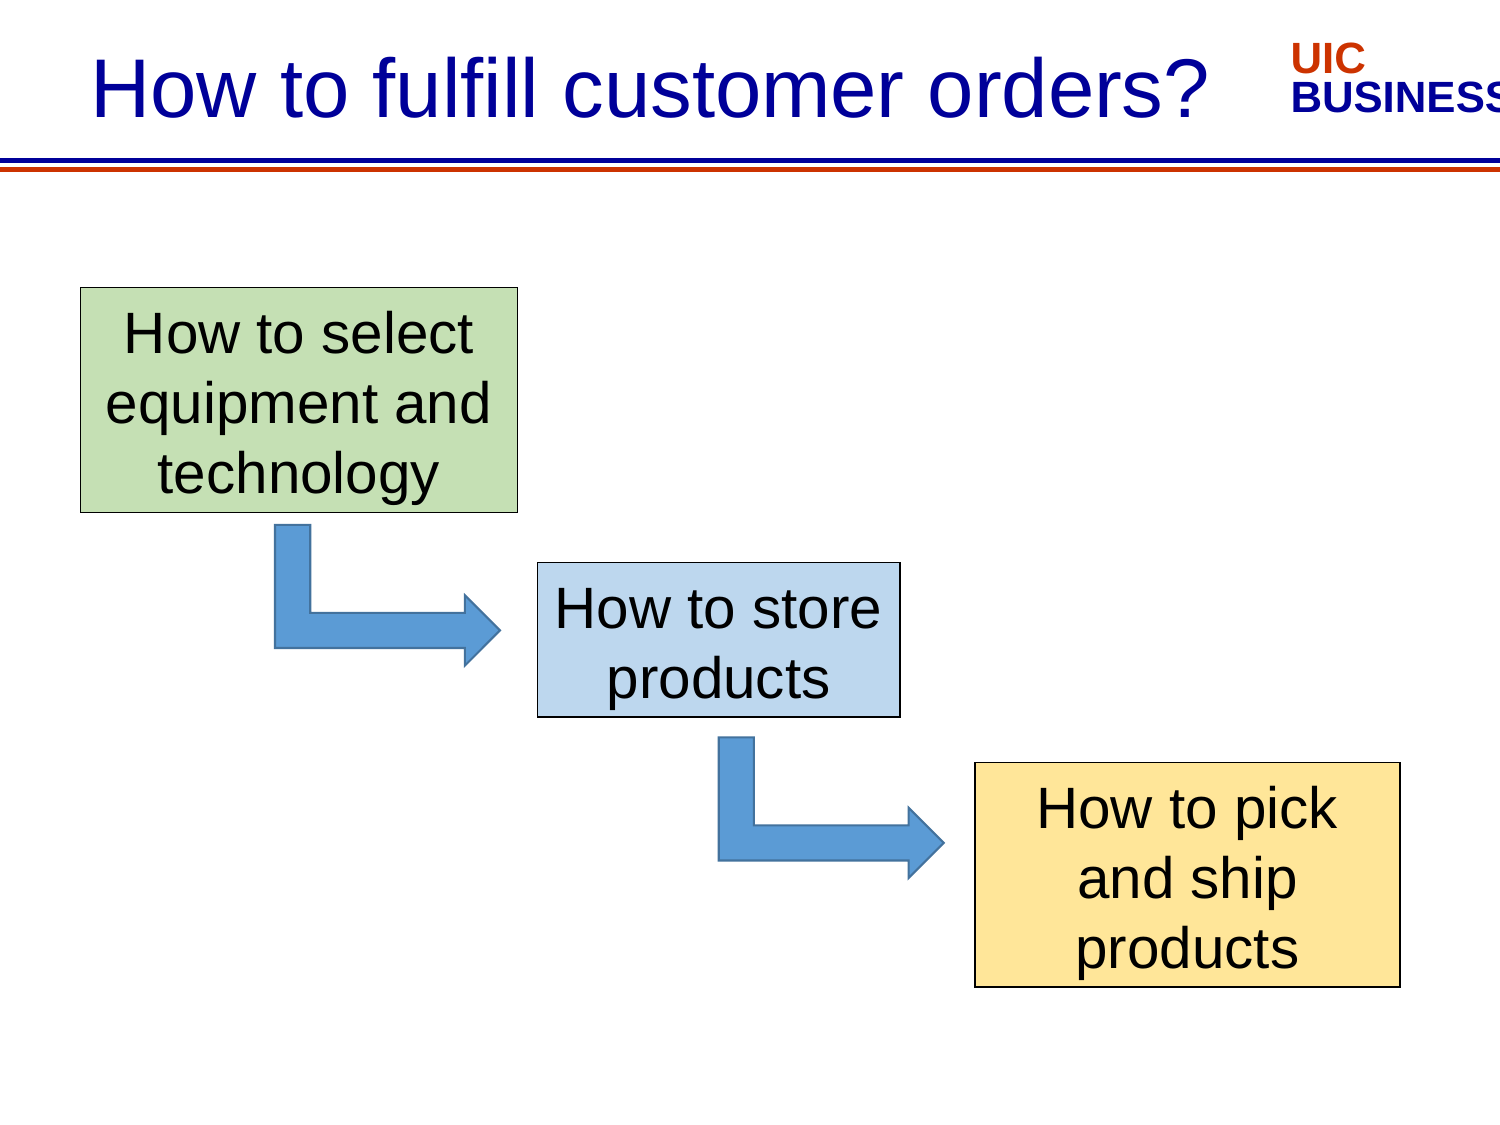

# How to fulfill customer orders?
How to select equipment and technology

How to store products

How to pick and ship products